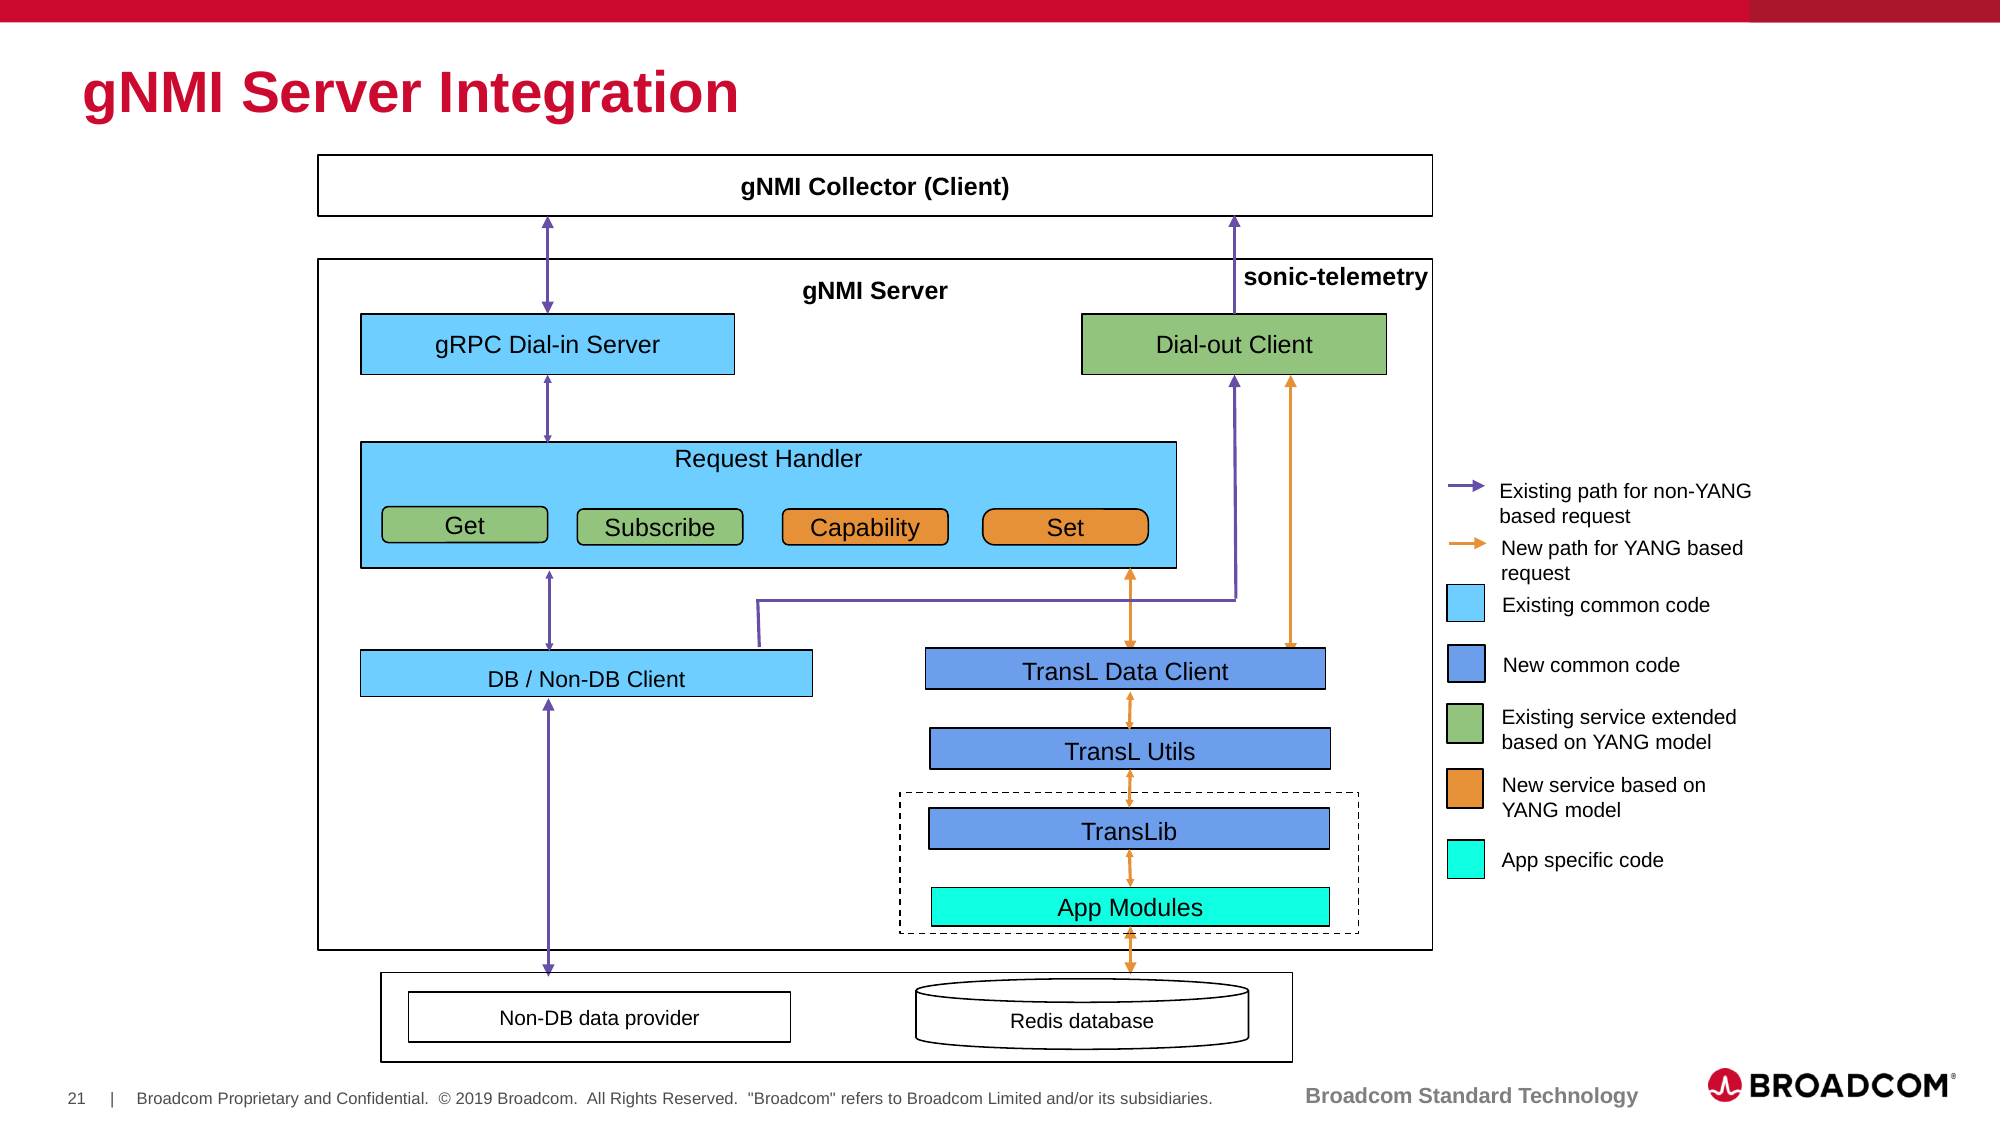

# gNMI Server Integration
gNMI Collector (Client)
gNMI Server
gRPC Dial-in Server

Dial-out Client

Request Handler
Existing path for non-YANG based request
Get
Subscribe
Capability
Set
New path for YANG based request
Existing common code

New common code

TransL Data Client

DB / Non-DB Client

Existing service extended based on YANG model

TransL Utils

New service based on YANG model

TransLib

App specific code

App Modules

Redis database
Non-DB data provider
sonic-telemetry